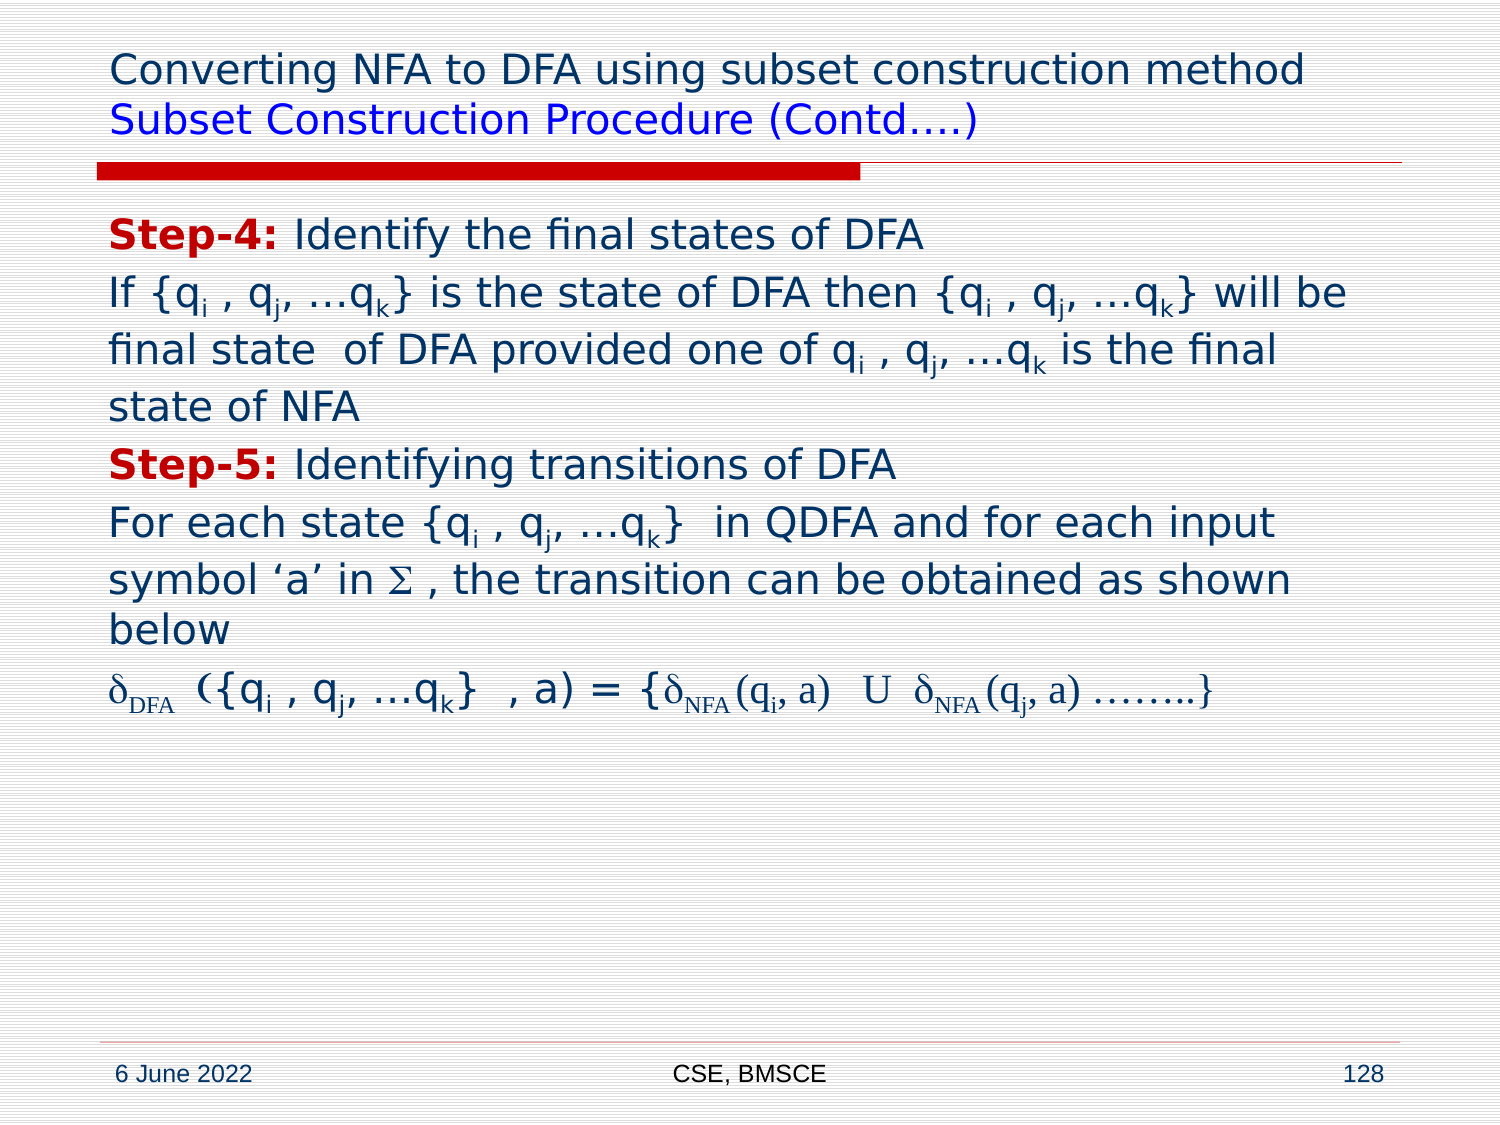

# Converting NFA to DFA using subset construction method Subset Construction Procedure (Contd….)
Step-4: Identify the final states of DFA
If {qi , qj, …qk} is the state of DFA then {qi , qj, …qk} will be final state  of DFA provided one of qi , qj, …qk is the final state of NFA
Step-5: Identifying transitions of DFA
For each state {qi , qj, …qk}  in QDFA and for each input symbol ‘a’ in Σ , the transition can be obtained as shown below
δDFA ({qi , qj, …qk}  , a) = {δNFA (qi, a)   U  δNFA (qj, a) ……..}

CSE, BMSCE
128
6 June 2022